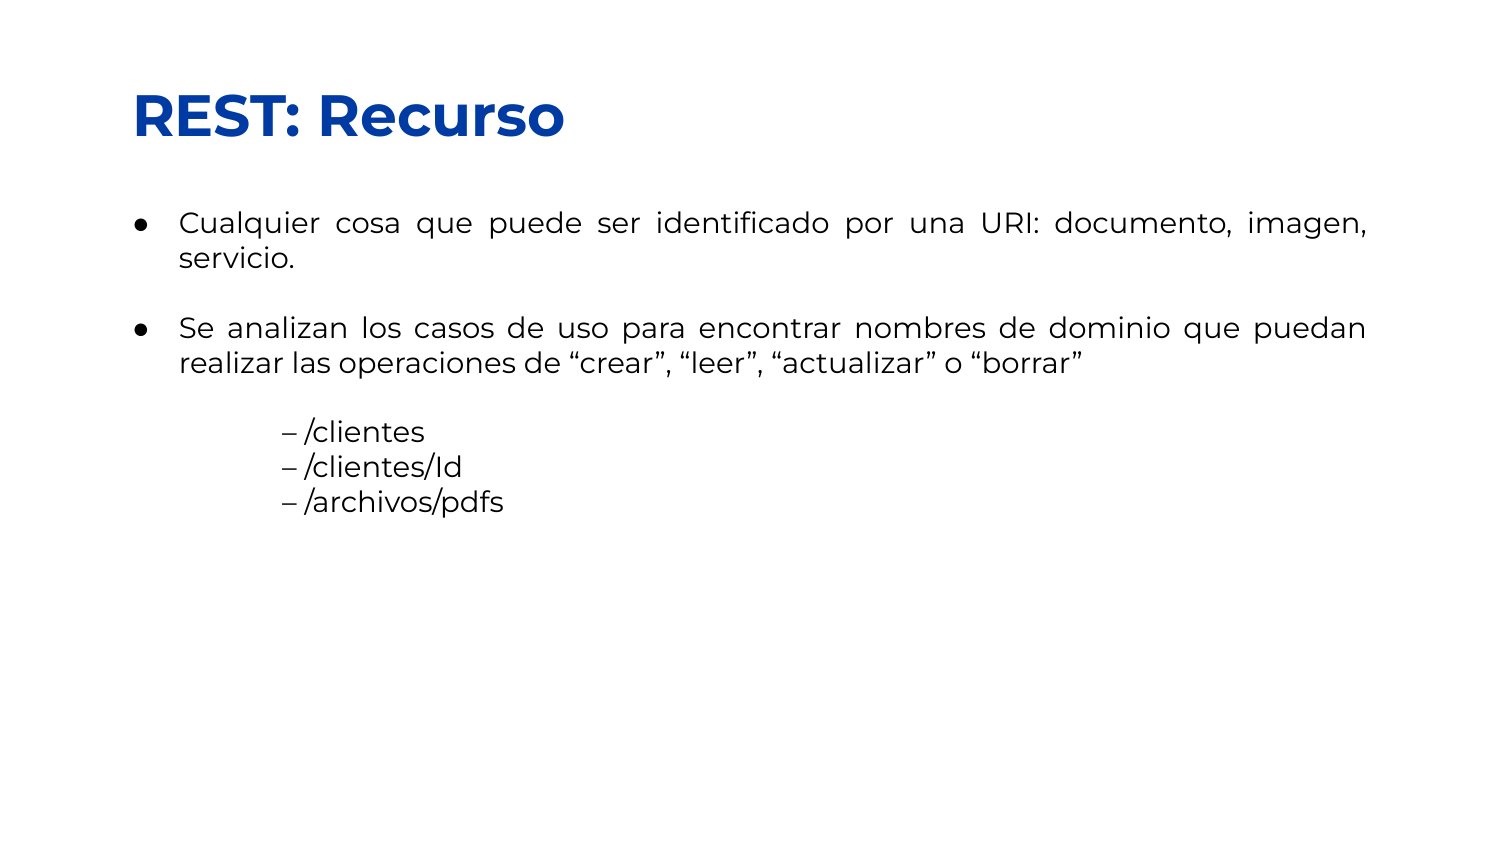

# REST: Recurso
Cualquier cosa que puede ser identificado por una URI: documento, imagen, servicio.

Se analizan los casos de uso para encontrar nombres de dominio que puedan realizar las operaciones de “crear”, “leer”, “actualizar” o “borrar”

	– /clientes
	– /clientes/Id
	– /archivos/pdfs